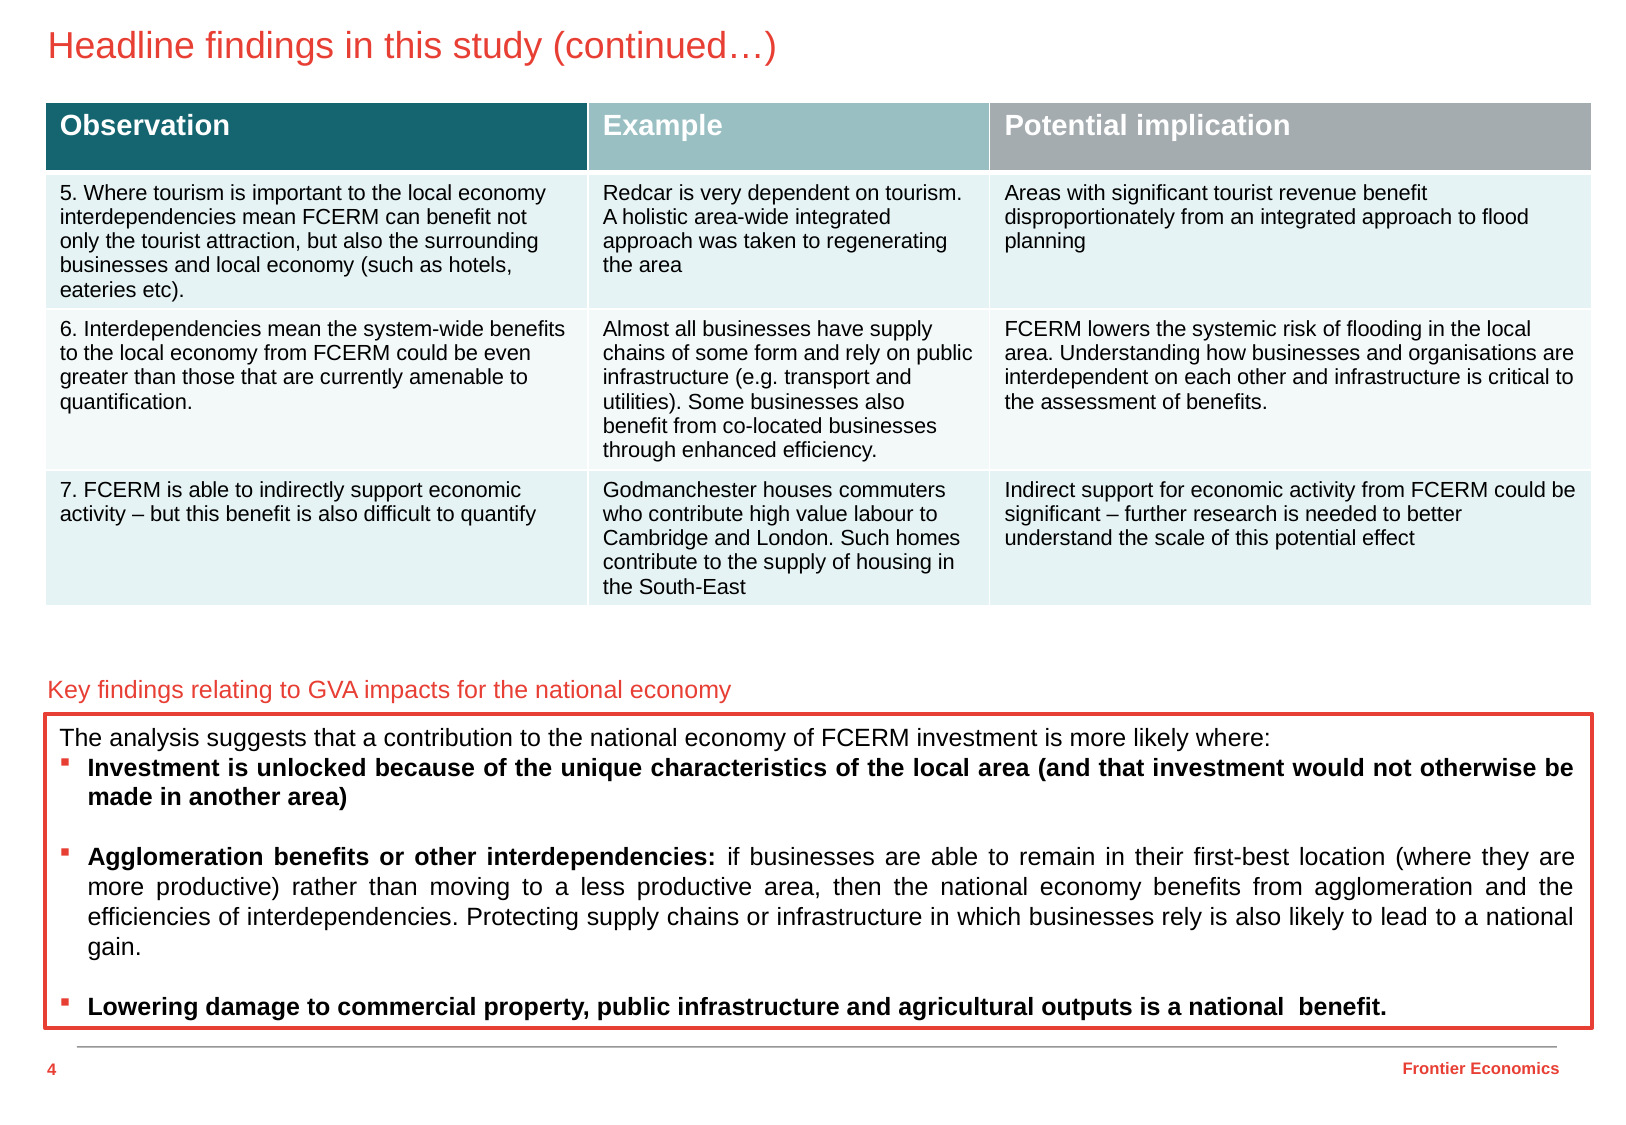

# Headline findings in this study (continued…)
| Observation | Example | Potential implication |
| --- | --- | --- |
| 5. Where tourism is important to the local economy interdependencies mean FCERM can benefit not only the tourist attraction, but also the surrounding businesses and local economy (such as hotels, eateries etc). | Redcar is very dependent on tourism. A holistic area-wide integrated approach was taken to regenerating the area | Areas with significant tourist revenue benefit disproportionately from an integrated approach to flood planning |
| 6. Interdependencies mean the system-wide benefits to the local economy from FCERM could be even greater than those that are currently amenable to quantification. | Almost all businesses have supply chains of some form and rely on public infrastructure (e.g. transport and utilities). Some businesses also benefit from co-located businesses through enhanced efficiency. | FCERM lowers the systemic risk of flooding in the local area. Understanding how businesses and organisations are interdependent on each other and infrastructure is critical to the assessment of benefits. |
| 7. FCERM is able to indirectly support economic activity – but this benefit is also difficult to quantify | Godmanchester houses commuters who contribute high value labour to Cambridge and London. Such homes contribute to the supply of housing in the South-East | Indirect support for economic activity from FCERM could be significant – further research is needed to better understand the scale of this potential effect |
Key findings relating to GVA impacts for the national economy
The analysis suggests that a contribution to the national economy of FCERM investment is more likely where:
Investment is unlocked because of the unique characteristics of the local area (and that investment would not otherwise be made in another area)

Agglomeration benefits or other interdependencies: if businesses are able to remain in their first-best location (where they are more productive) rather than moving to a less productive area, then the national economy benefits from agglomeration and the efficiencies of interdependencies. Protecting supply chains or infrastructure in which businesses rely is also likely to lead to a national gain.

Lowering damage to commercial property, public infrastructure and agricultural outputs is a national  benefit.